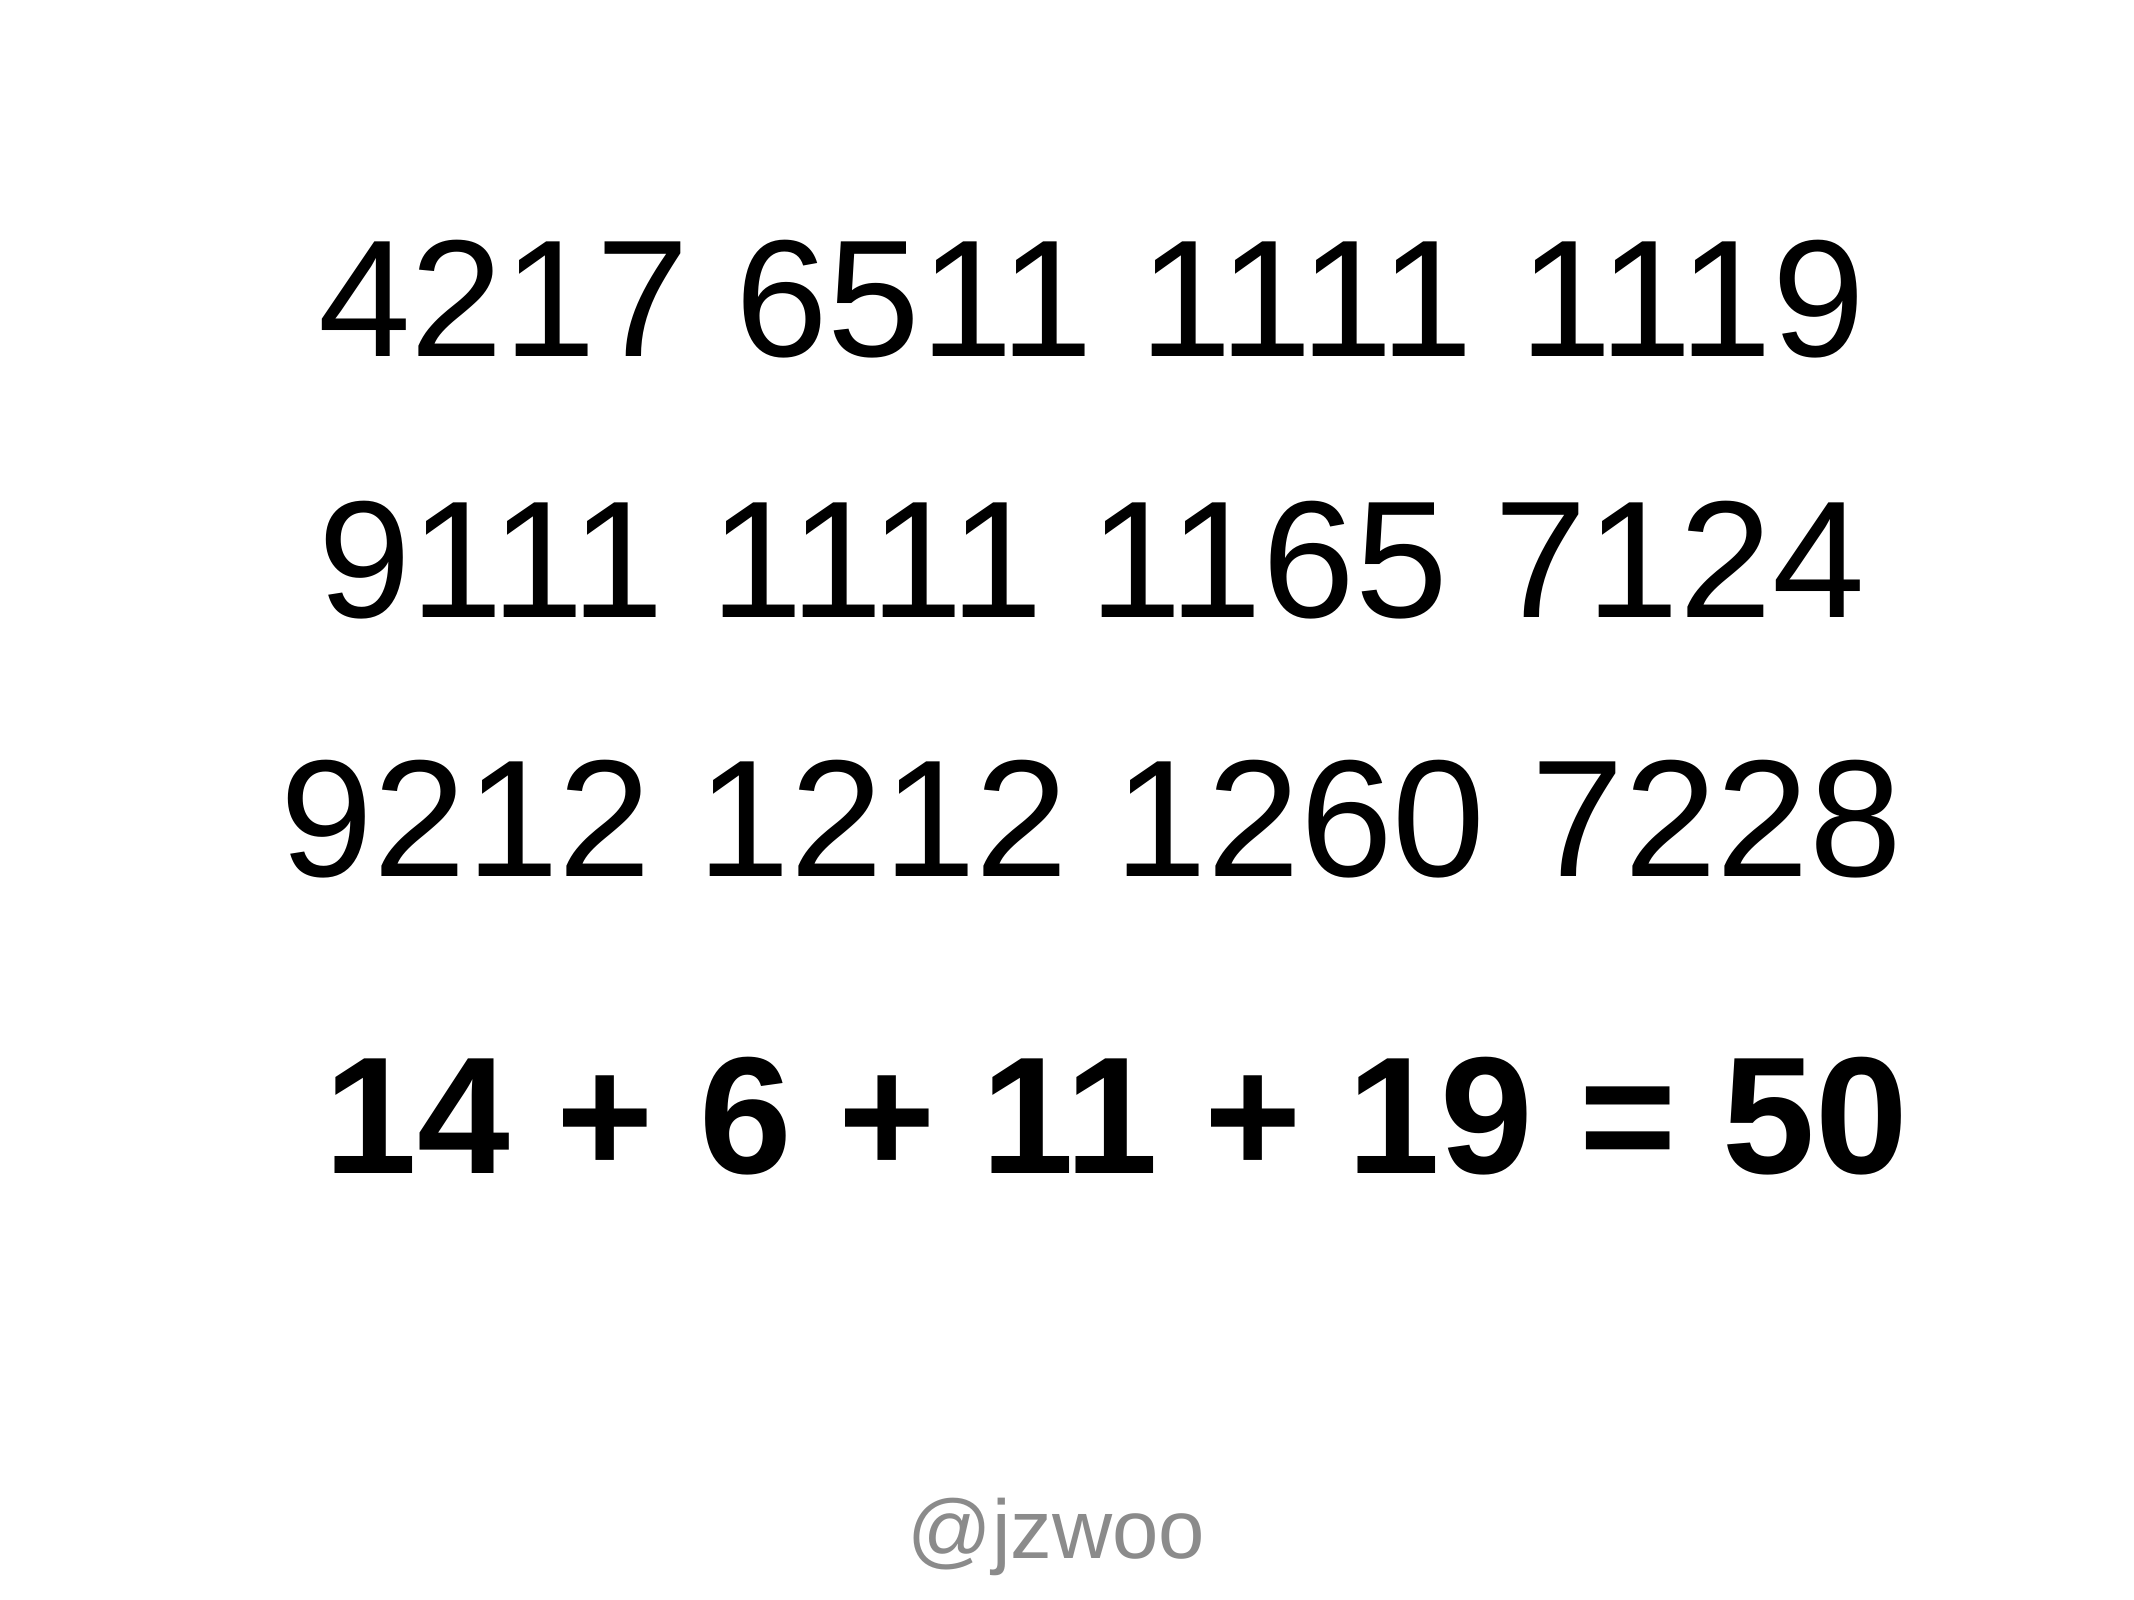

# 4217 6511 1111 1119
9111 1111 1165 7124
9212 1212 1260 7228
14 + 6 + 11 + 19 = 50

@jzwoo